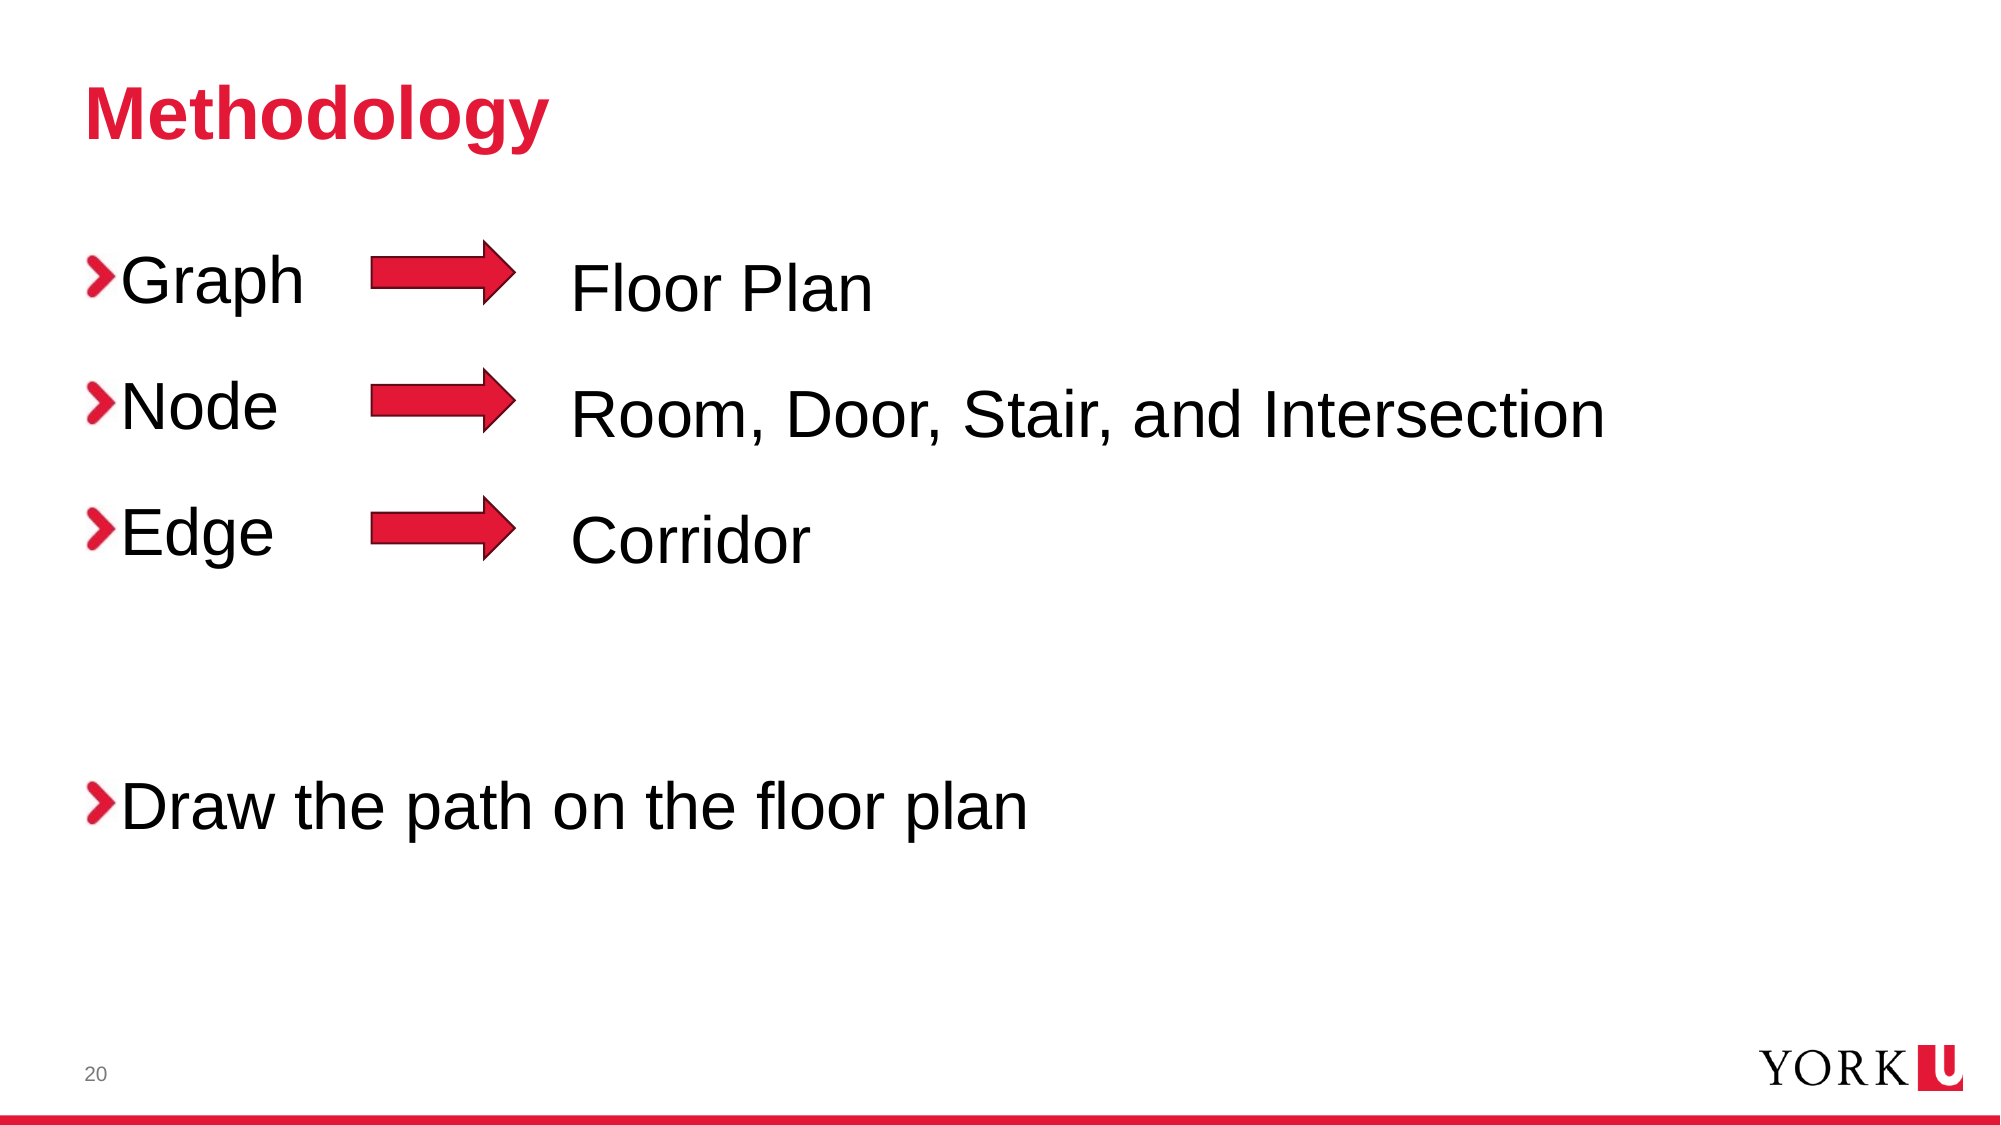

# Methodology
Graph
Node
Edge

Draw the path on the floor plan
Floor Plan
Room, Door, Stair, and Intersection
Corridor

20